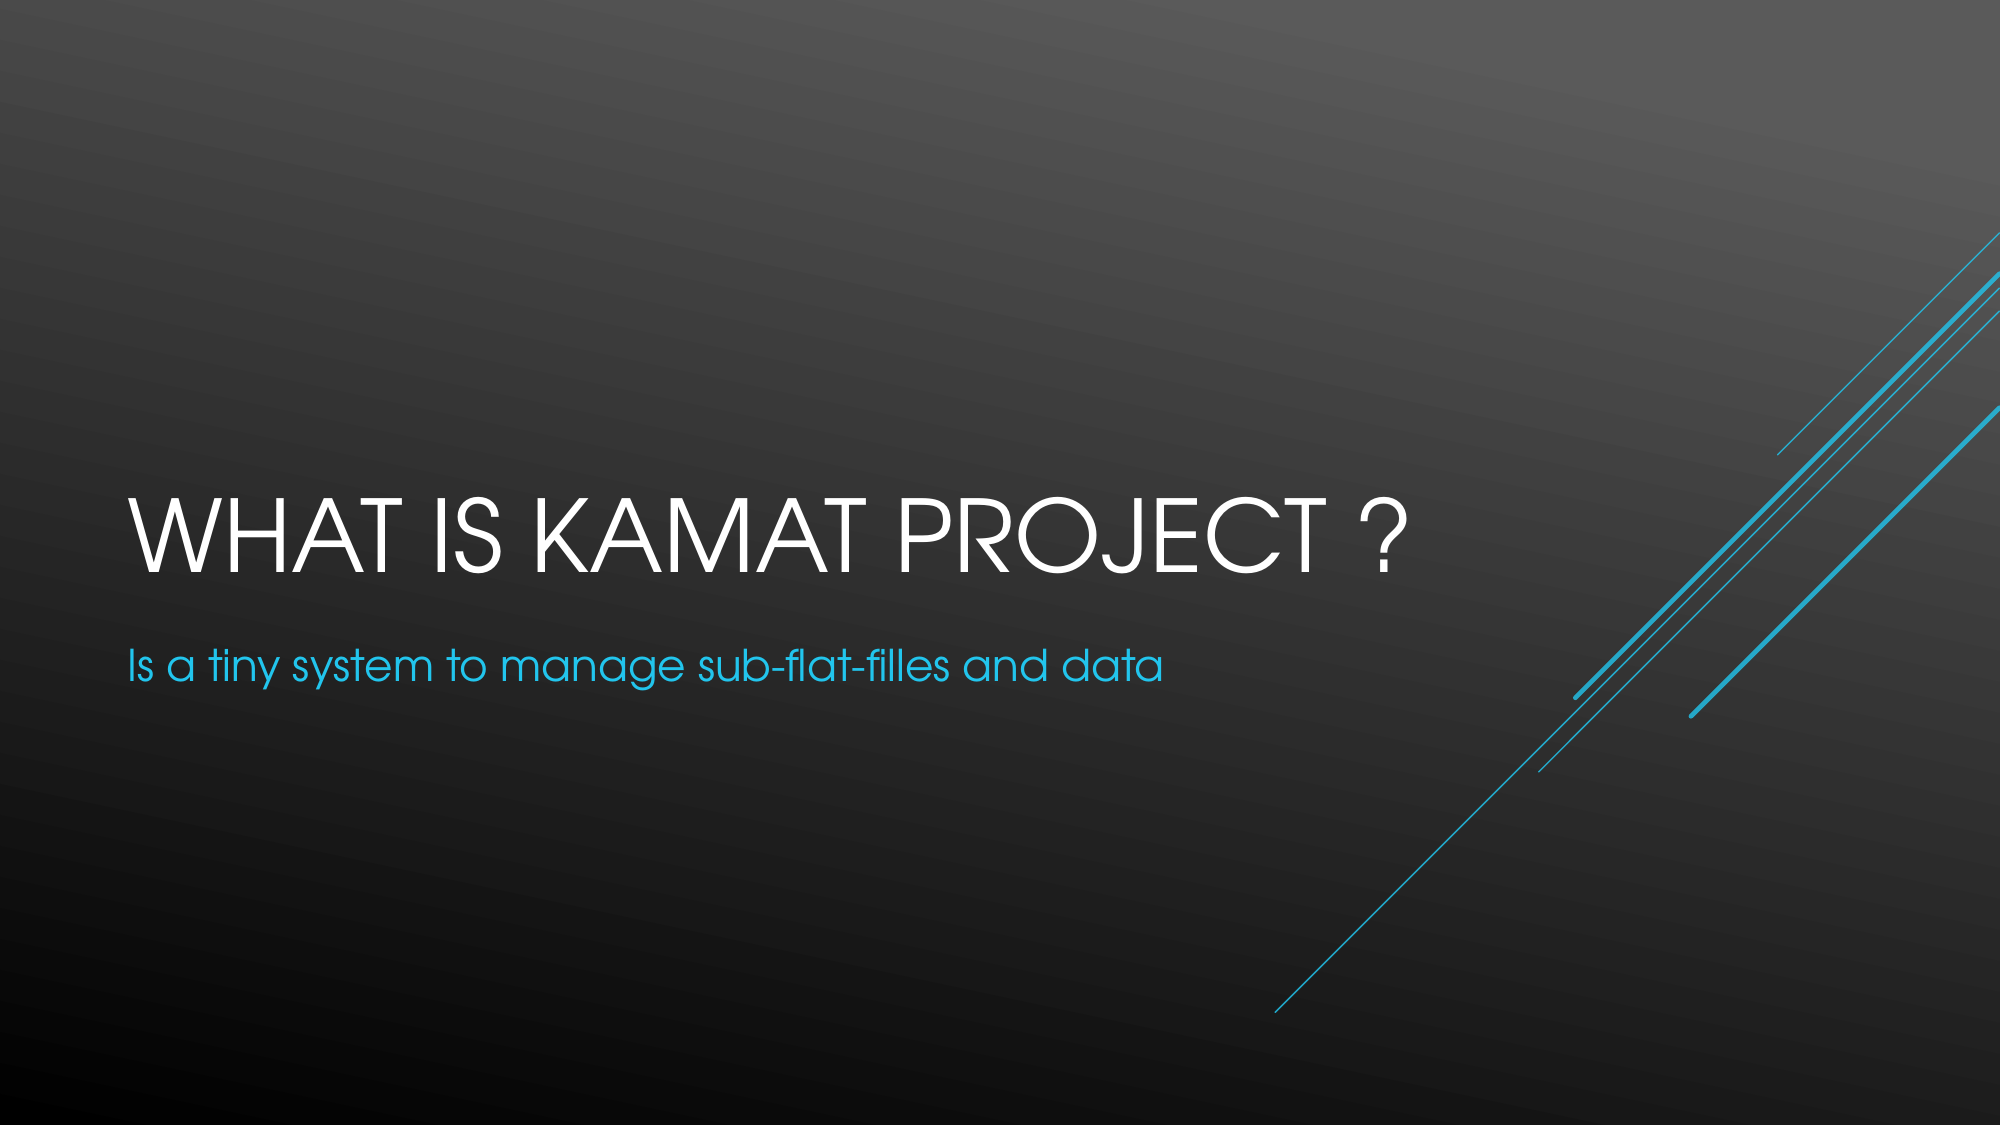

# What is Kamat project ?
Is a tiny system to manage sub-flat-filles and data